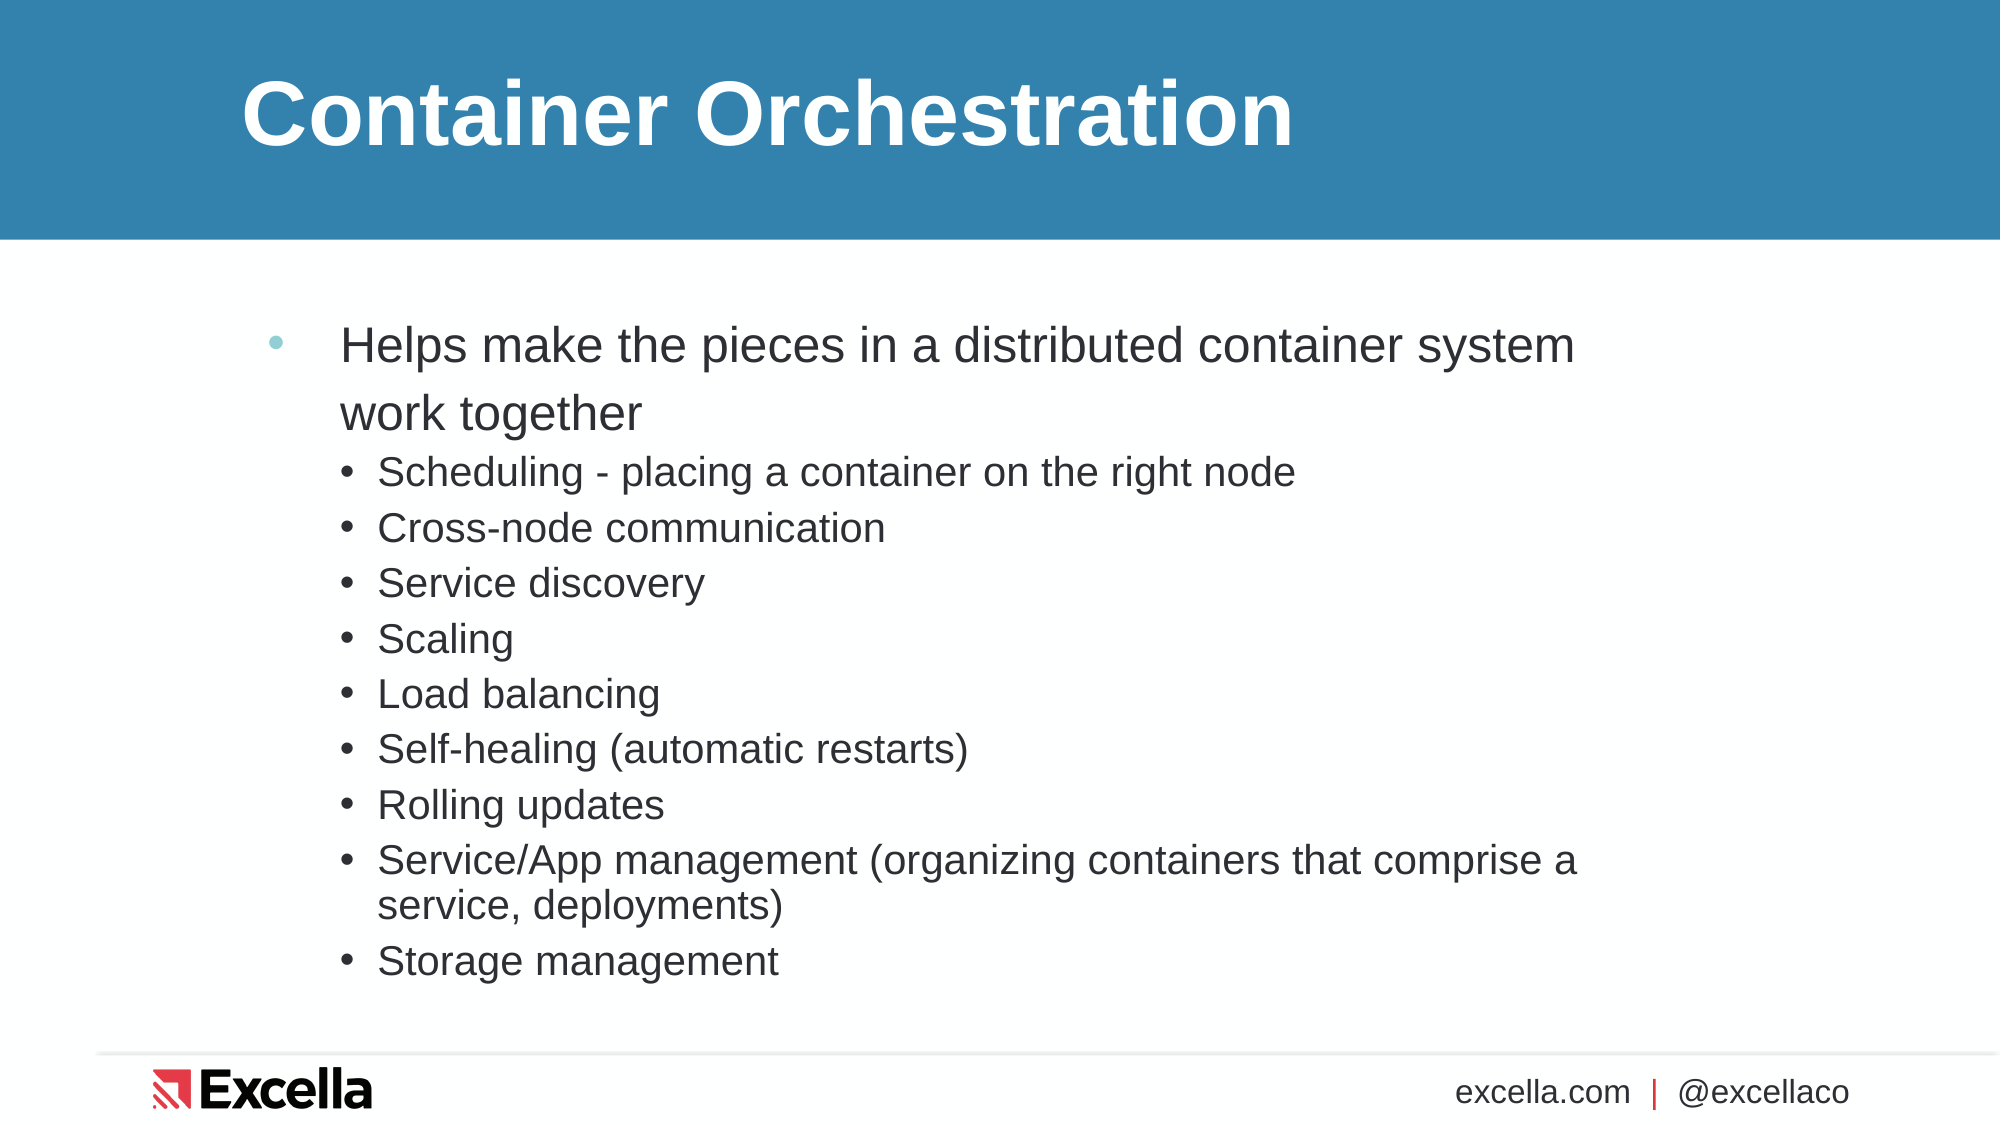

# Container Orchestration
Helps make the pieces in a distributed container system work together
Scheduling - placing a container on the right node
Cross-node communication
Service discovery
Scaling
Load balancing
Self-healing (automatic restarts)
Rolling updates
Service/App management (organizing containers that comprise a service, deployments)
Storage management